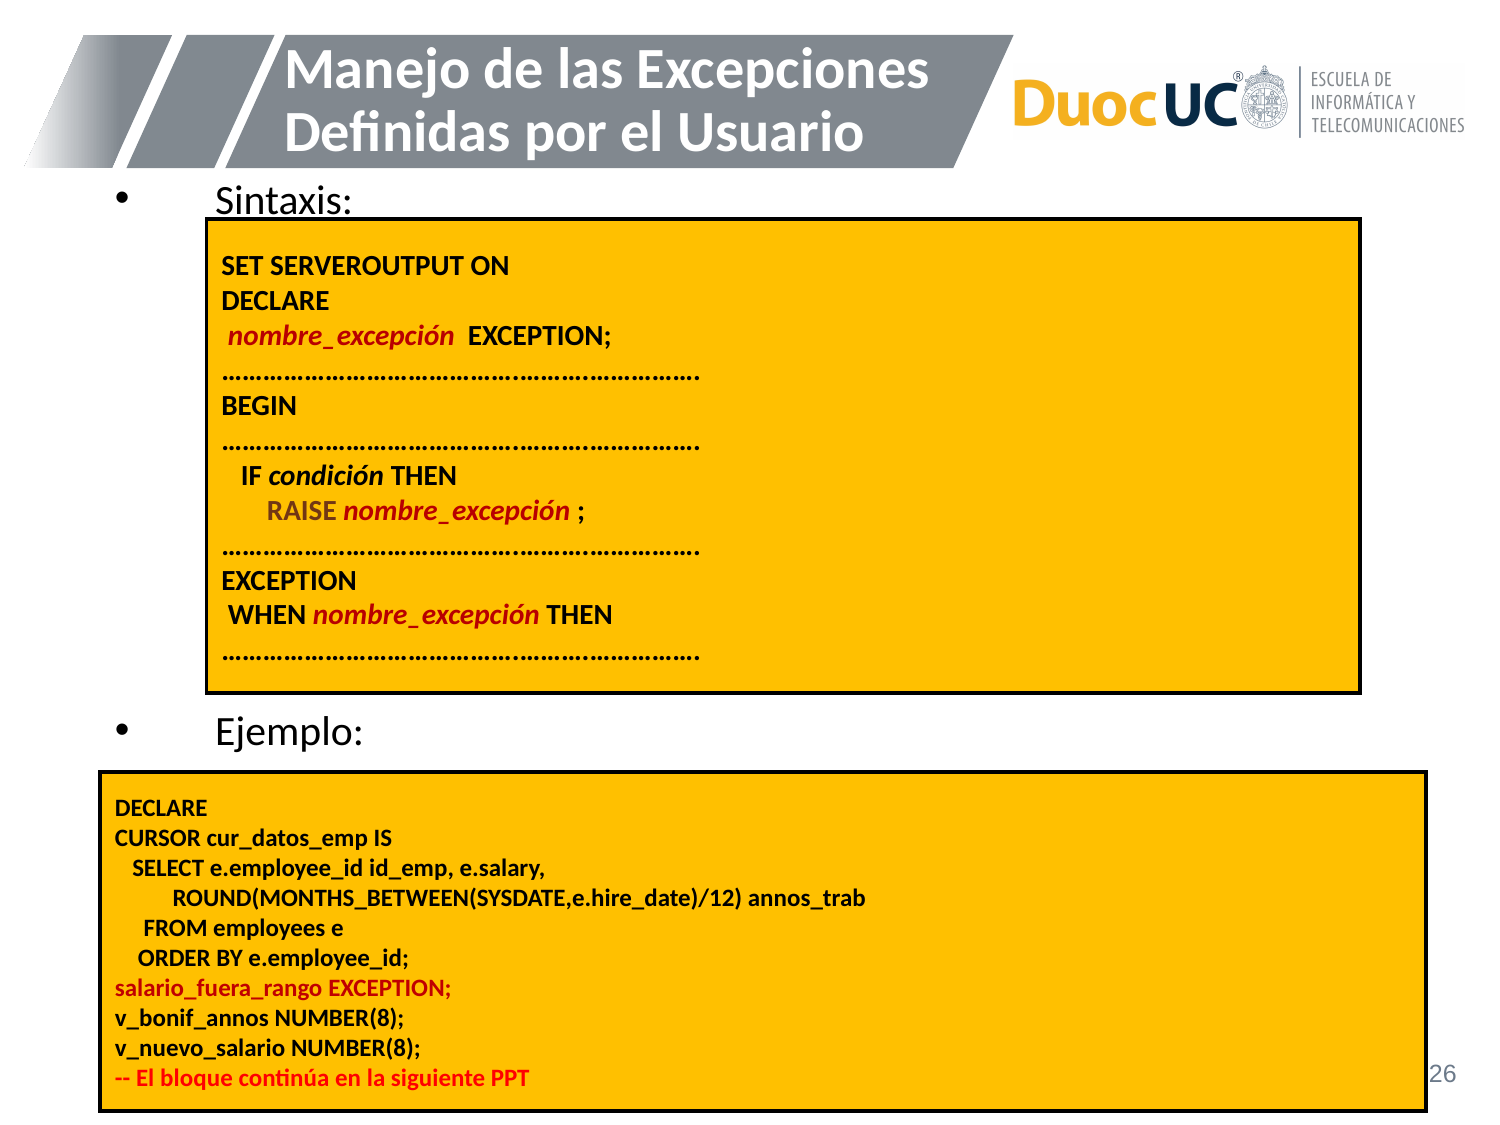

# Manejo de las Excepciones Definidas por el Usuario
Sintaxis:

Ejemplo:

SET SERVEROUTPUT ON
DECLARE
 nombre_excepción  EXCEPTION;
…………………………………….……….…………….
BEGIN
…………………………………….……….…………….
   IF condición THEN
       RAISE nombre_excepción ;
…………………………………….……….…………….
EXCEPTION
 WHEN nombre_excepción THEN
…………………………………….……….…………….

DECLARE
CURSOR cur_datos_emp IS
   SELECT e.employee_id id_emp, e.salary,
          ROUND(MONTHS_BETWEEN(SYSDATE,e.hire_date)/12) annos_trab
     FROM employees e
    ORDER BY e.employee_id;
salario_fuera_rango EXCEPTION;
v_bonif_annos NUMBER(8);
v_nuevo_salario NUMBER(8);
-- El bloque continúa en la siguiente PPT